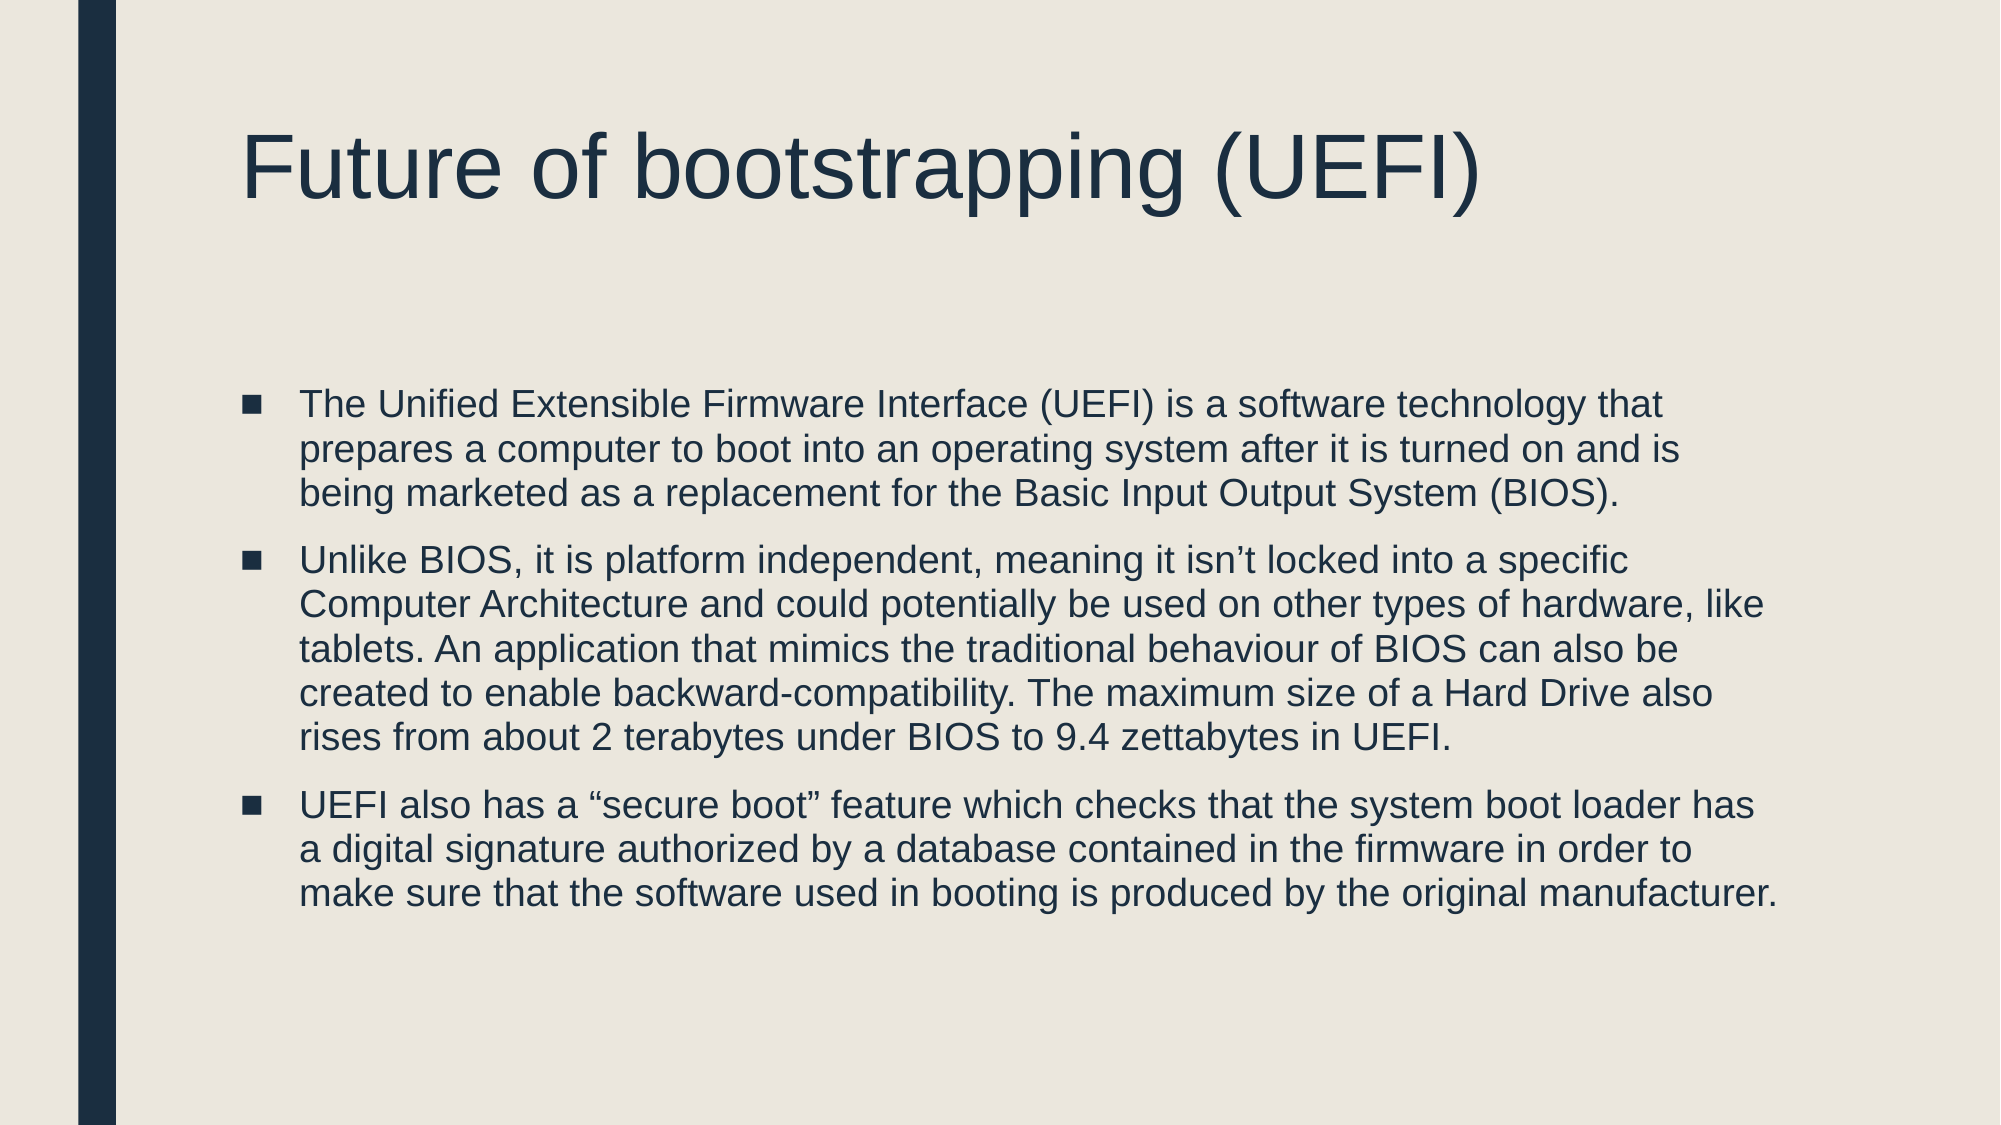

# Future of bootstrapping (UEFI)
The Unified Extensible Firmware Interface (UEFI) is a software technology that prepares a computer to boot into an operating system after it is turned on and is being marketed as a replacement for the Basic Input Output System (BIOS).
Unlike BIOS, it is platform independent, meaning it isn’t locked into a specific Computer Architecture and could potentially be used on other types of hardware, like tablets. An application that mimics the traditional behaviour of BIOS can also be created to enable backward-compatibility. The maximum size of a Hard Drive also rises from about 2 terabytes under BIOS to 9.4 zettabytes in UEFI.
UEFI also has a “secure boot” feature which checks that the system boot loader has a digital signature authorized by a database contained in the firmware in order to make sure that the software used in booting is produced by the original manufacturer.